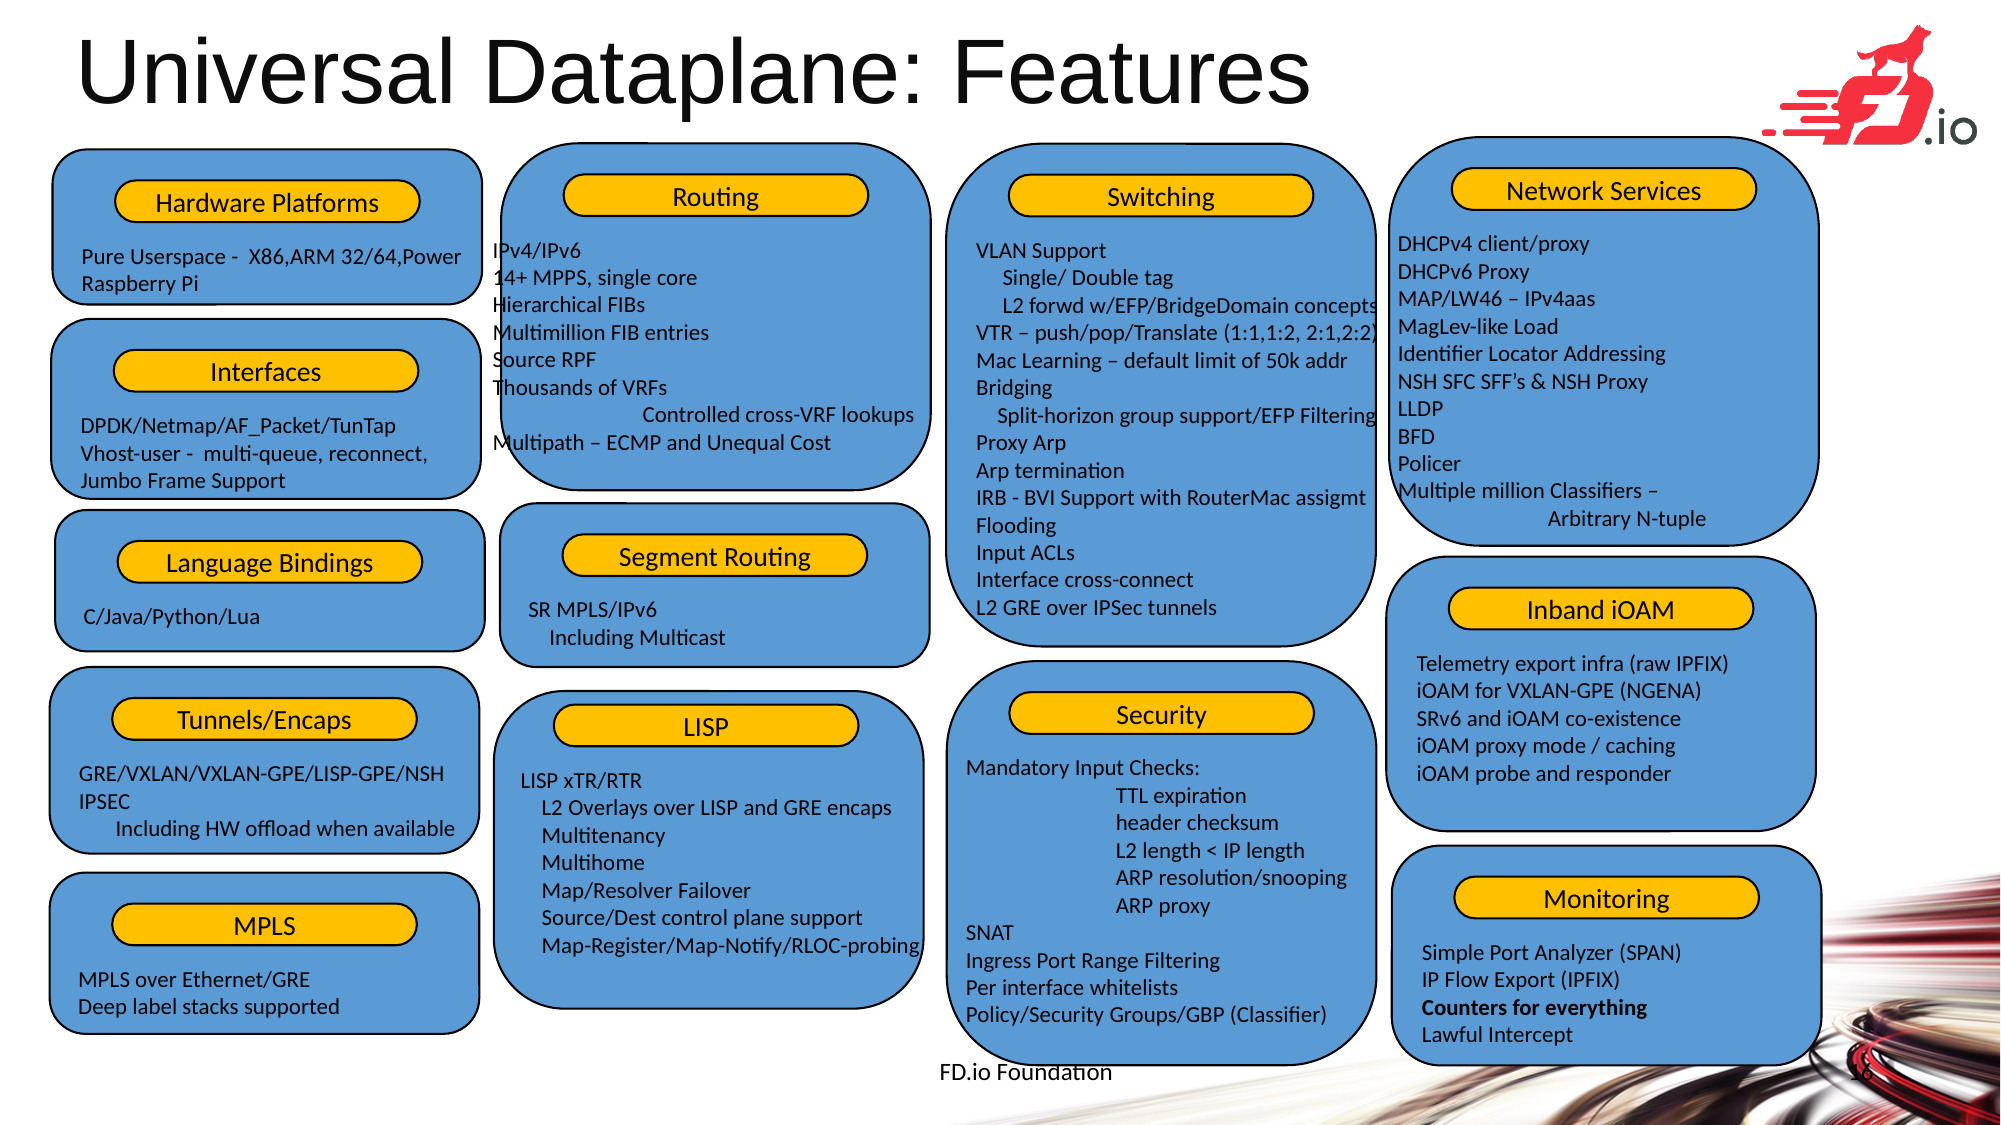

# Universal Dataplane: Features

Network Services
DHCPv4 client/proxy
DHCPv6 Proxy
MAP/LW46 – IPv4aas
MagLev-like Load
Identifier Locator Addressing
NSH SFC SFF’s & NSH Proxy
LLDP
BFD
Policer
Multiple million Classifiers –
	Arbitrary N-tuple

Routing
IPv4/IPv6
14+ MPPS, single core
Hierarchical FIBs
Multimillion FIB entries
Source RPF
Thousands of VRFs
	Controlled cross-VRF lookups
Multipath – ECMP and Unequal Cost

Switching
VLAN Support
     Single/ Double tag
     L2 forwd w/EFP/BridgeDomain concepts
VTR – push/pop/Translate (1:1,1:2, 2:1,2:2)
Mac Learning – default limit of 50k addr
Bridging
    Split-horizon group support/EFP Filtering
Proxy Arp
Arp termination
IRB - BVI Support with RouterMac assigmt
Flooding
Input ACLs
Interface cross-connect
L2 GRE over IPSec tunnels

Hardware Platforms
Pure Userspace -  X86,ARM 32/64,Power
Raspberry Pi

Interfaces
DPDK/Netmap/AF_Packet/TunTap
Vhost-user -  multi-queue, reconnect,
Jumbo Frame Support

Segment Routing
SR MPLS/IPv6
    Including Multicast

Language Bindings
C/Java/Python/Lua

Inband iOAM
Telemetry export infra (raw IPFIX)
iOAM for VXLAN-GPE (NGENA)
SRv6 and iOAM co-existence
iOAM proxy mode / caching
iOAM probe and responder

Security
Mandatory Input Checks:
	TTL expiration
	header checksum
	L2 length < IP length
	ARP resolution/snooping
	ARP proxy
SNAT
Ingress Port Range Filtering
Per interface whitelists
Policy/Security Groups/GBP (Classifier)

Tunnels/Encaps
GRE/VXLAN/VXLAN-GPE/LISP-GPE/NSH
IPSEC
       Including HW offload when available

LISP
LISP xTR/RTR
    L2 Overlays over LISP and GRE encaps
    Multitenancy
    Multihome
    Map/Resolver Failover
    Source/Dest control plane support
    Map-Register/Map-Notify/RLOC-probing

Monitoring
Simple Port Analyzer (SPAN)
IP Flow Export (IPFIX)
Counters for everything
Lawful Intercept

MPLS
MPLS over Ethernet/GRE
Deep label stacks supported
FD.io Foundation
16